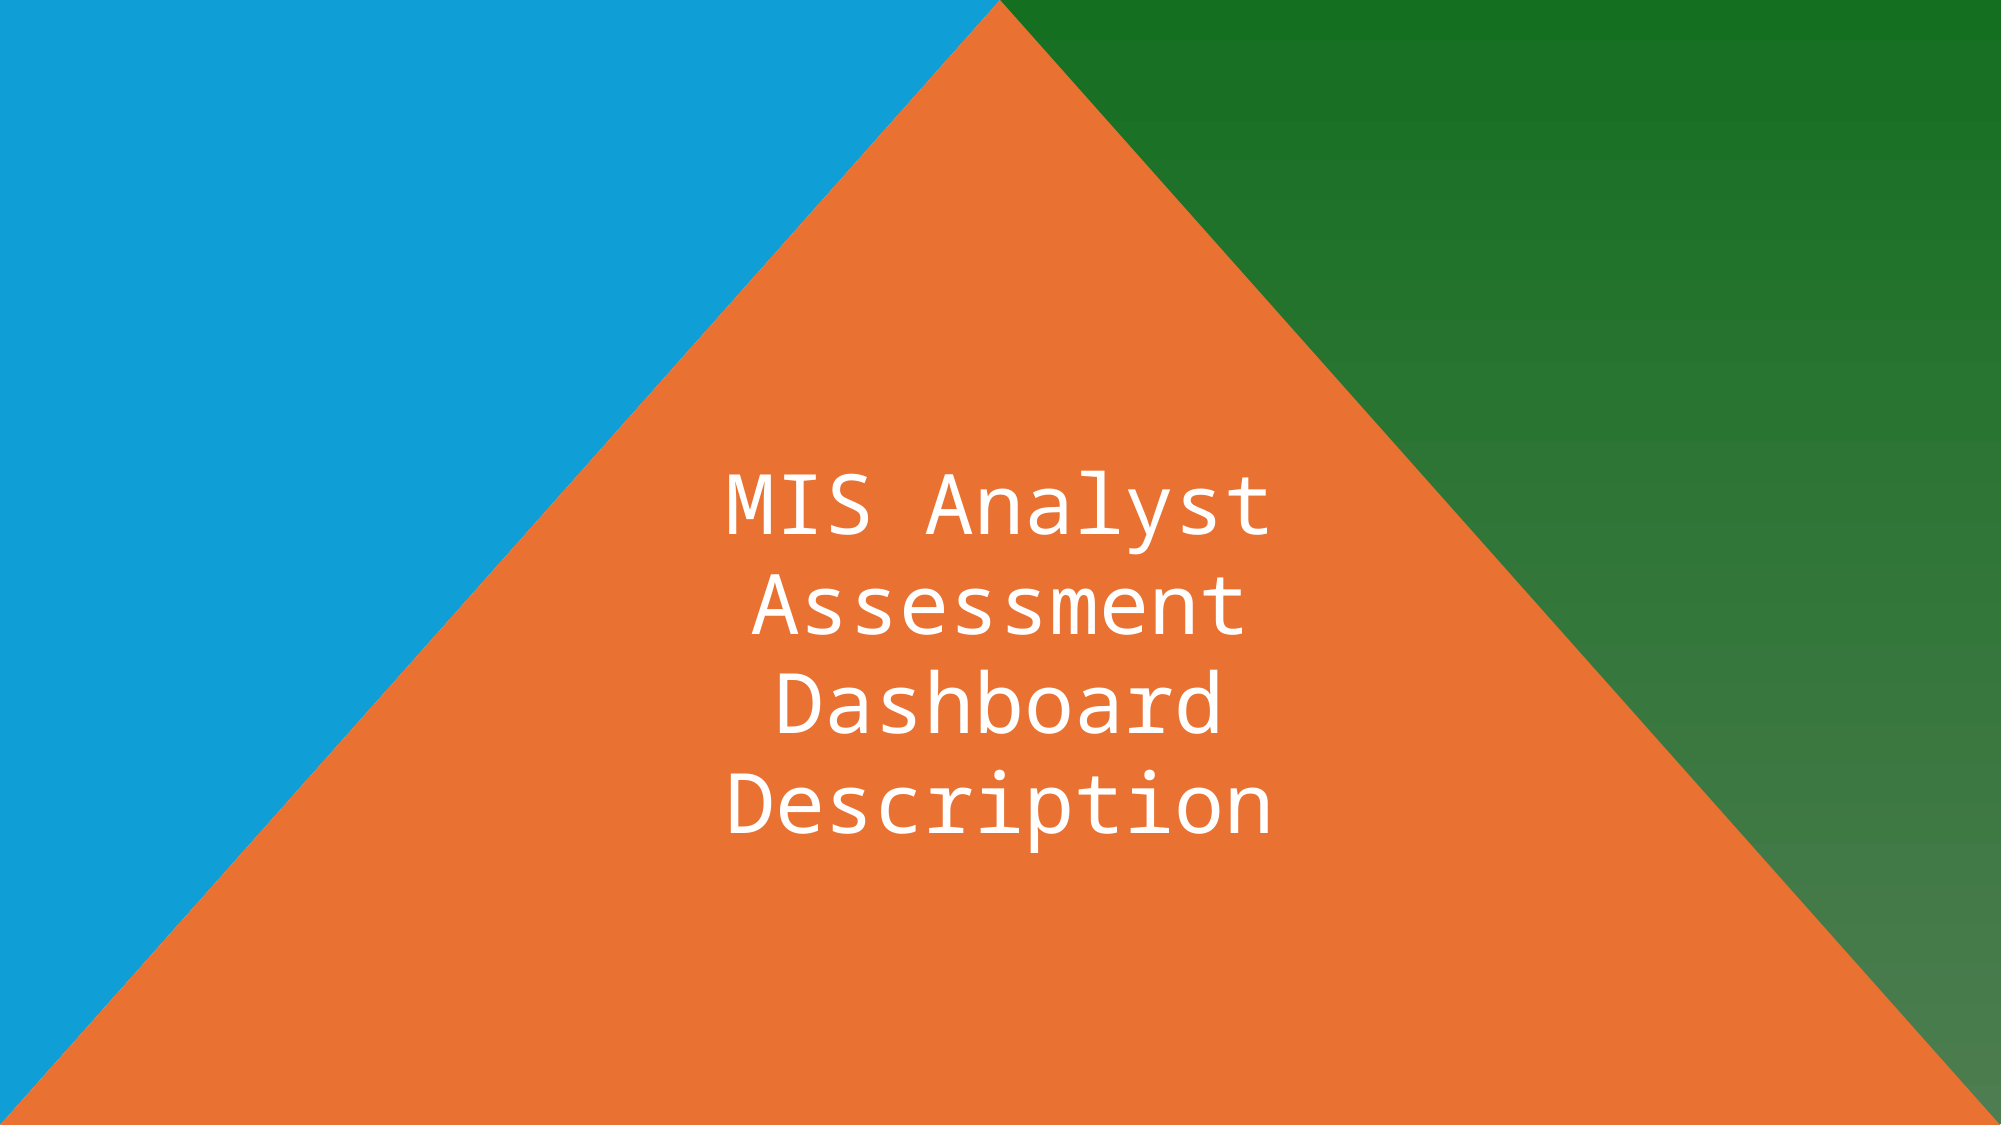

Overview Dashboard

#
MIS Analyst Assessment Dashboard Description

Assignment No. 1